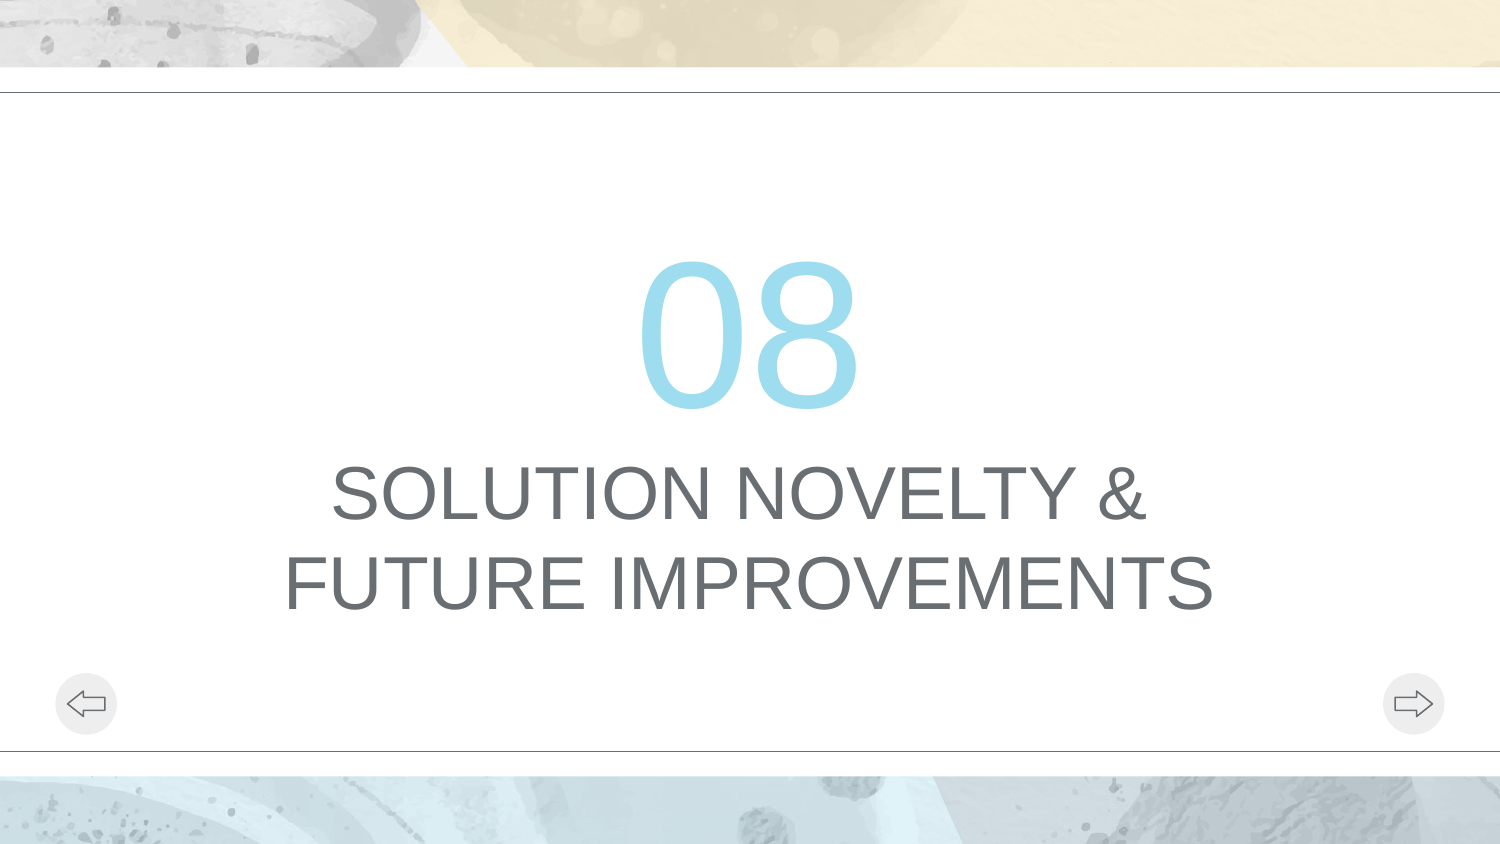

08
# SOLUTION NOVELTY &
FUTURE IMPROVEMENTS